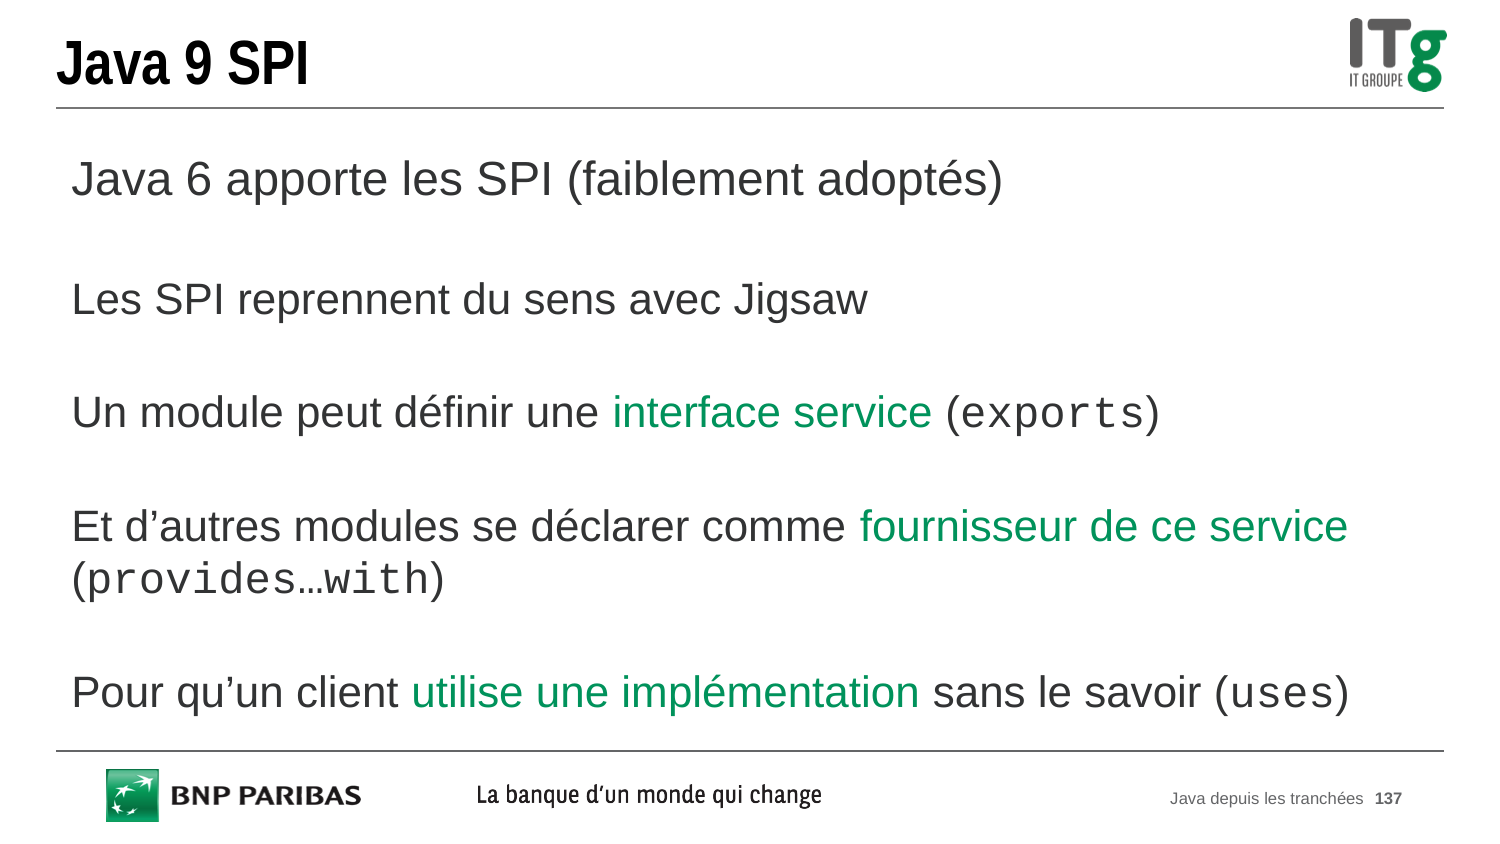

# Java 9 SPI
Java 6 apporte les SPI (faiblement adoptés)

Les SPI reprennent du sens avec Jigsaw

Un module peut définir une interface service (exports)

Et d’autres modules se déclarer comme fournisseur de ce service (provides…with)

Pour qu’un client utilise une implémentation sans le savoir (uses)
Java depuis les tranchées
137